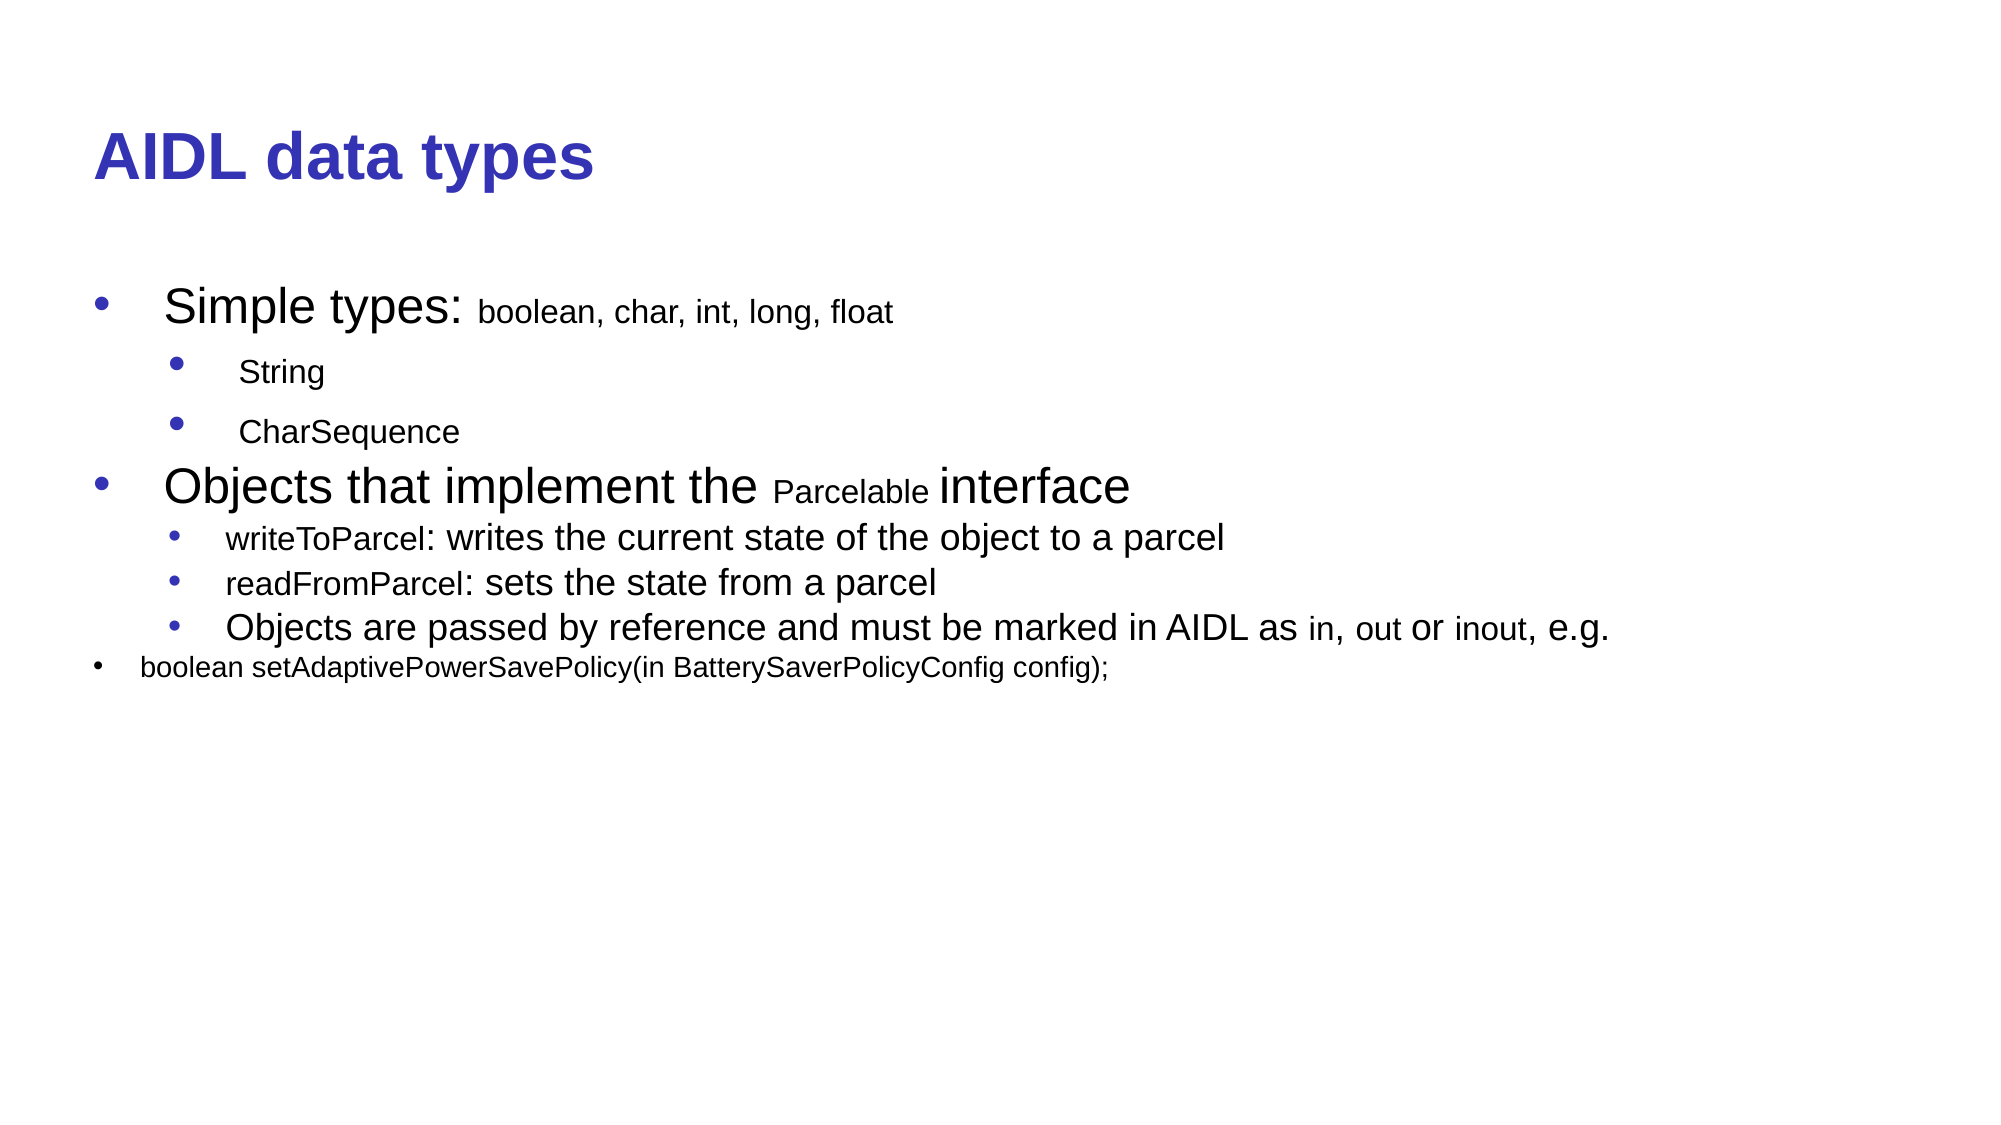

AIDL data types
 Simple types: boolean, char, int, long, float
 String
 CharSequence
 Objects that implement the Parcelable interface
 writeToParcel: writes the current state of the object to a parcel
 readFromParcel: sets the state from a parcel
 Objects are passed by reference and must be marked in AIDL as in, out or inout, e.g.
boolean setAdaptivePowerSavePolicy(in BatterySaverPolicyConfig config);